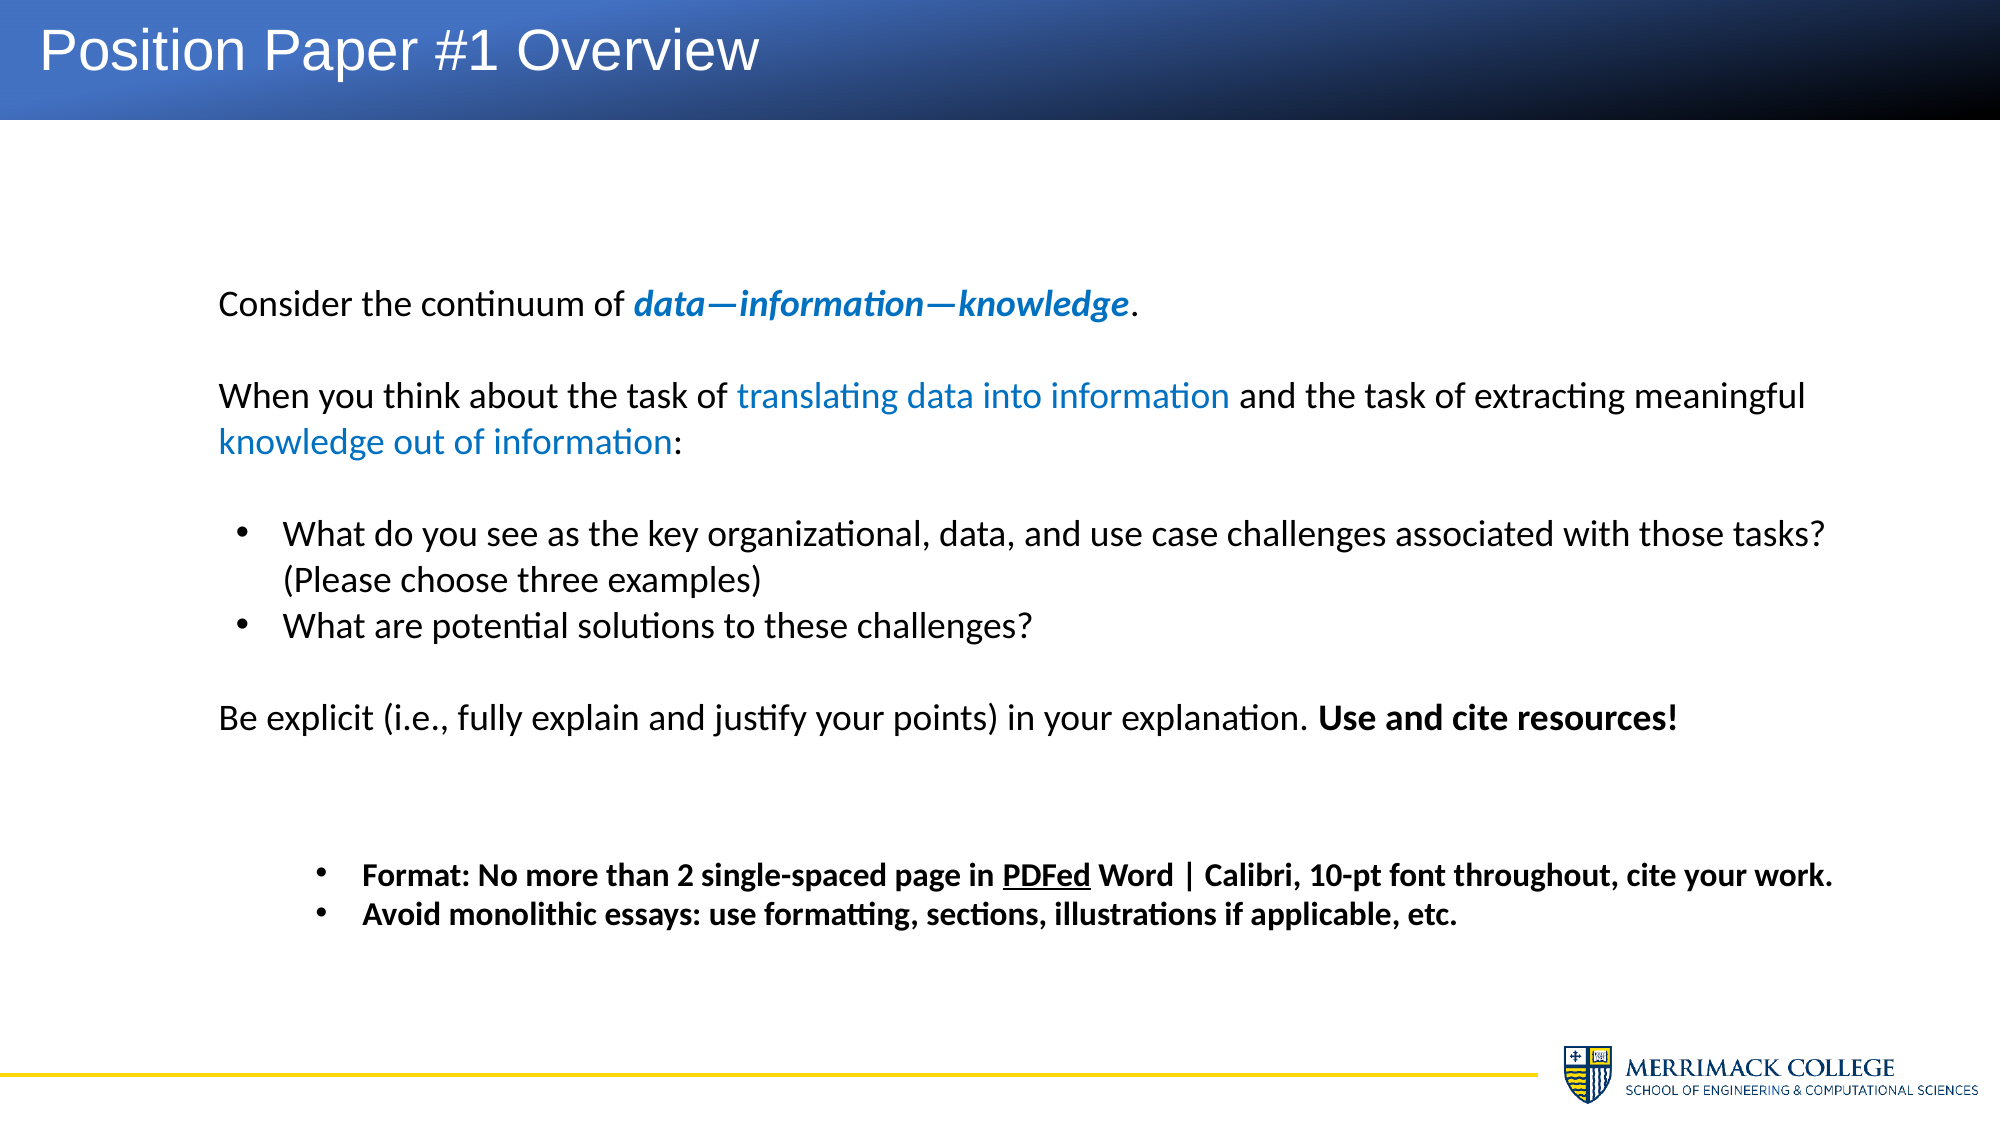

# Position Paper #1 Overview
Consider the continuum of data—information—knowledge.

When you think about the task of translating data into information and the task of extracting meaningful knowledge out of information:

What do you see as the key organizational, data, and use case challenges associated with those tasks? (Please choose three examples)
What are potential solutions to these challenges?

Be explicit (i.e., fully explain and justify your points) in your explanation. Use and cite resources!
Format: No more than 2 single-spaced page in PDFed Word | Calibri, 10-pt font throughout, cite your work.
Avoid monolithic essays: use formatting, sections, illustrations if applicable, etc.